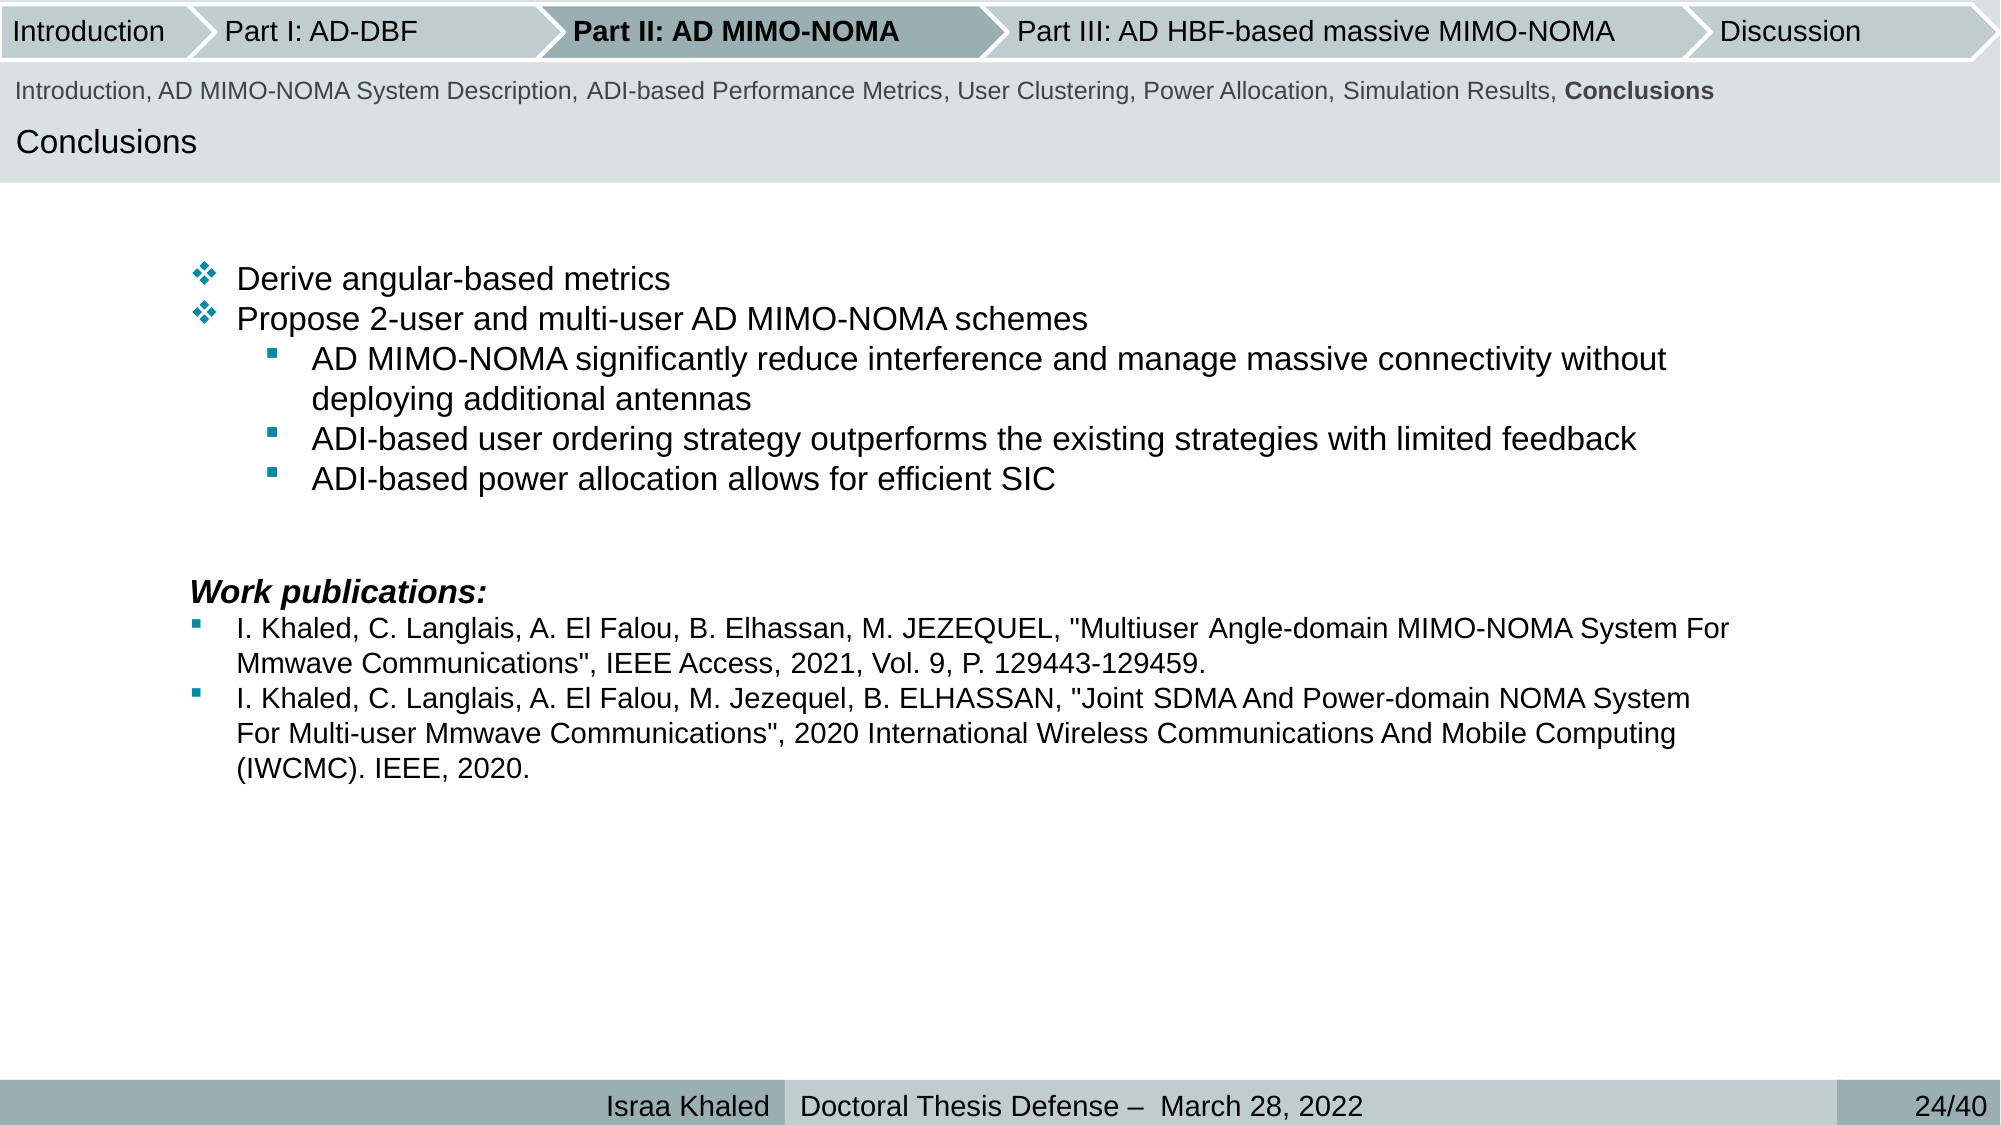

Introduction
Part I: AD-DBF
Part II: AD MIMO-NOMA
Part III: AD HBF-based massive MIMO-NOMA
Discussion
Introduction, AD MIMO-NOMA System Description, ADI-based Performance Metrics, User Clustering, Power Allocation, Simulation Results, Conclusions
Conclusions
Derive angular-based metrics
Propose 2-user and multi-user AD MIMO-NOMA schemes
AD MIMO-NOMA significantly reduce interference and manage massive connectivity without deploying additional antennas
ADI-based user ordering strategy outperforms the existing strategies with limited feedback
ADI-based power allocation allows for efficient SIC
Work publications:
I. Khaled, C. Langlais, A. El Falou, B. Elhassan, M. JEZEQUEL, "Multiuser Angle-domain MIMO-NOMA System For Mmwave Communications", IEEE Access, 2021, Vol. 9, P. 129443-129459.
I. Khaled, C. Langlais, A. El Falou, M. Jezequel, B. ELHASSAN, "Joint SDMA And Power-domain NOMA System For Multi-user Mmwave Communications", 2020 International Wireless Communications And Mobile Computing (IWCMC). IEEE, 2020.